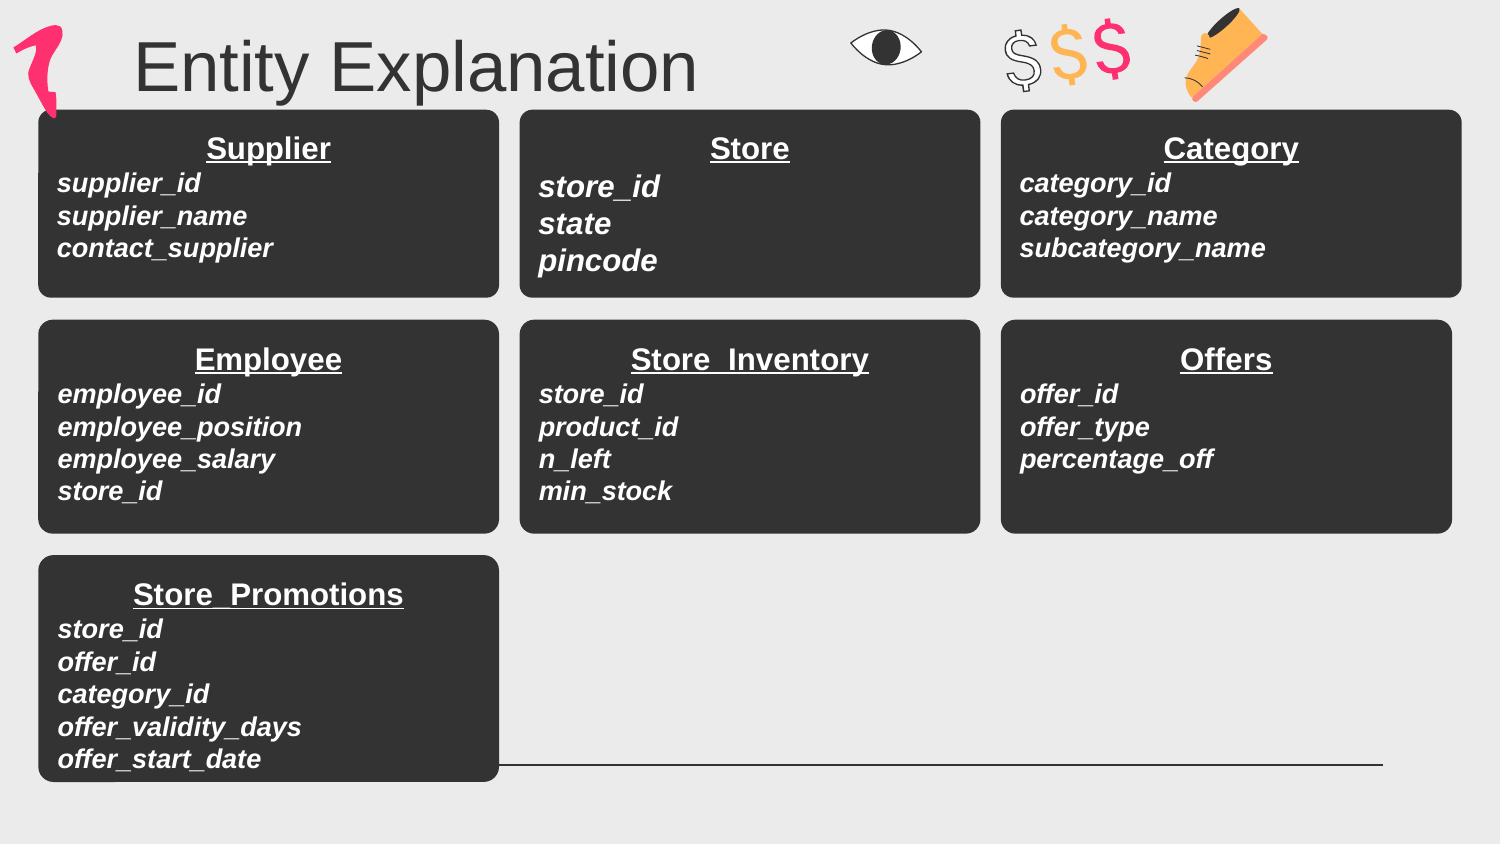

# Entity Explanation

Supplier
supplier_id
supplier_name
contact_supplier

Store
store_id
state
pincode

Category
category_id
category_name
subcategory_name

Employee
employee_id
employee_position
employee_salary
store_id
Store_Inventory
store_id
product_id
n_left
min_stock

Offers
offer_id
offer_type
percentage_off

Store_Promotions
store_id
offer_id
category_id
offer_validity_days
offer_start_date